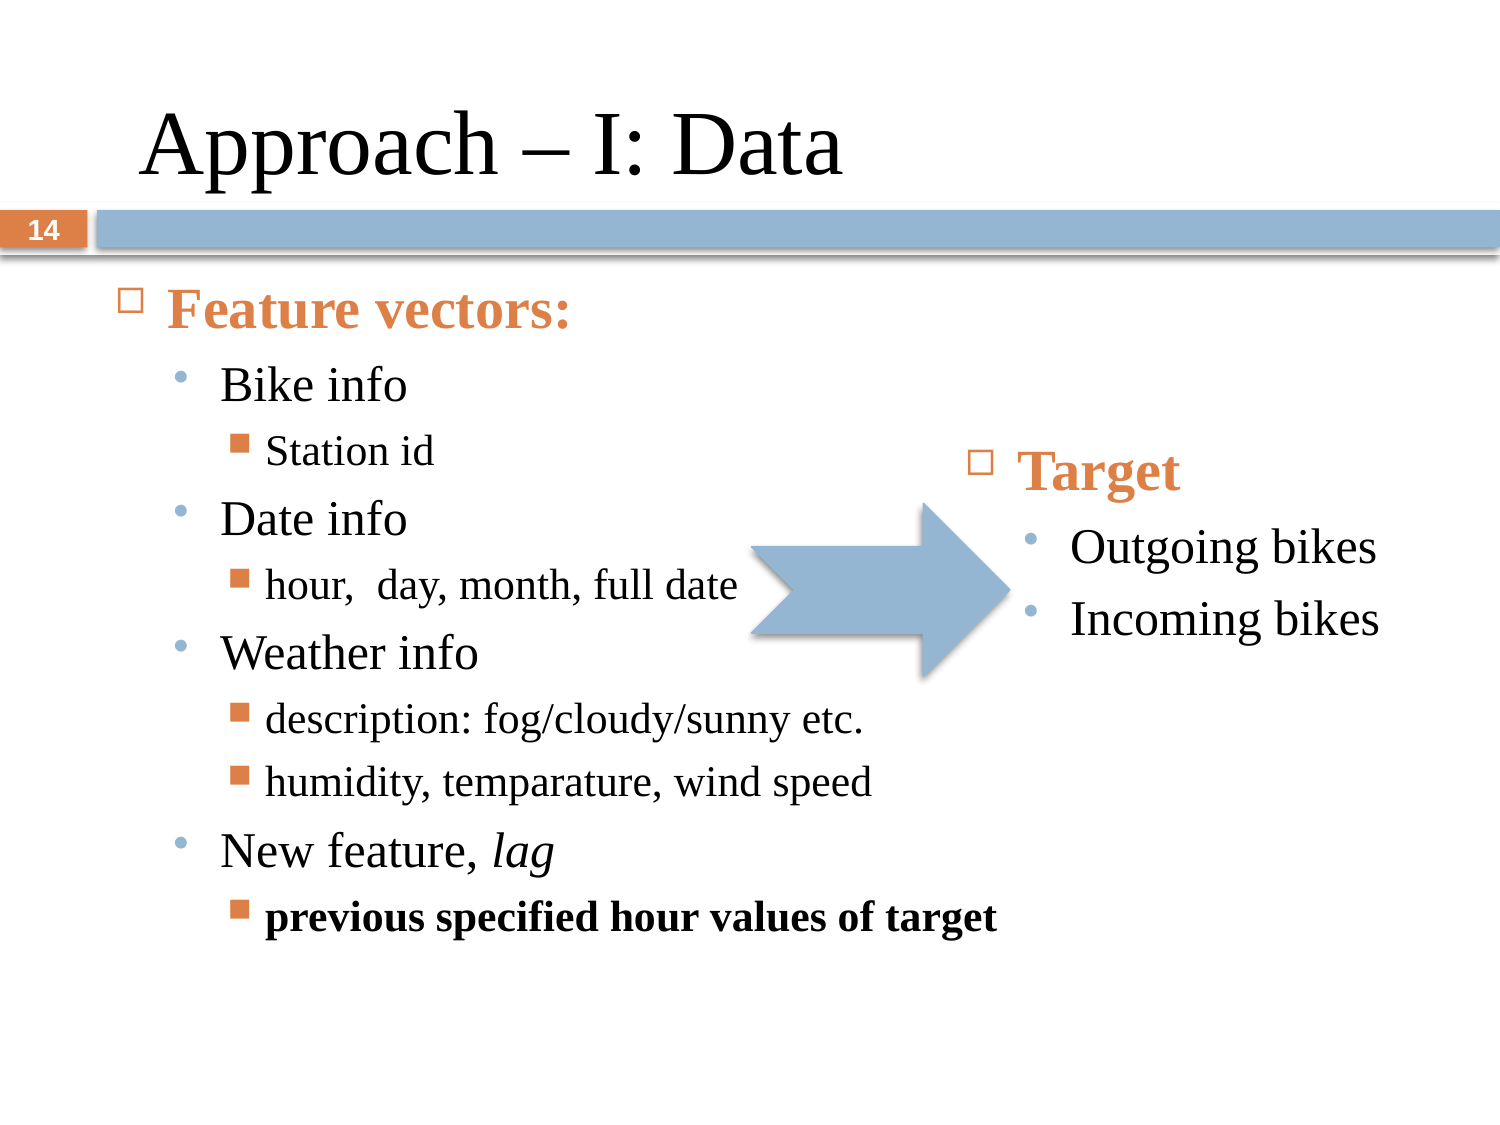

#
Approach – I: Data
14
Feature vectors:
Bike info
Station id
Date info
hour,  day, month, full date
Weather info
description: fog/cloudy/sunny etc.
humidity, temparature, wind speed
New feature, lag
previous specified hour values of target
Target
Outgoing bikes
Incoming bikes